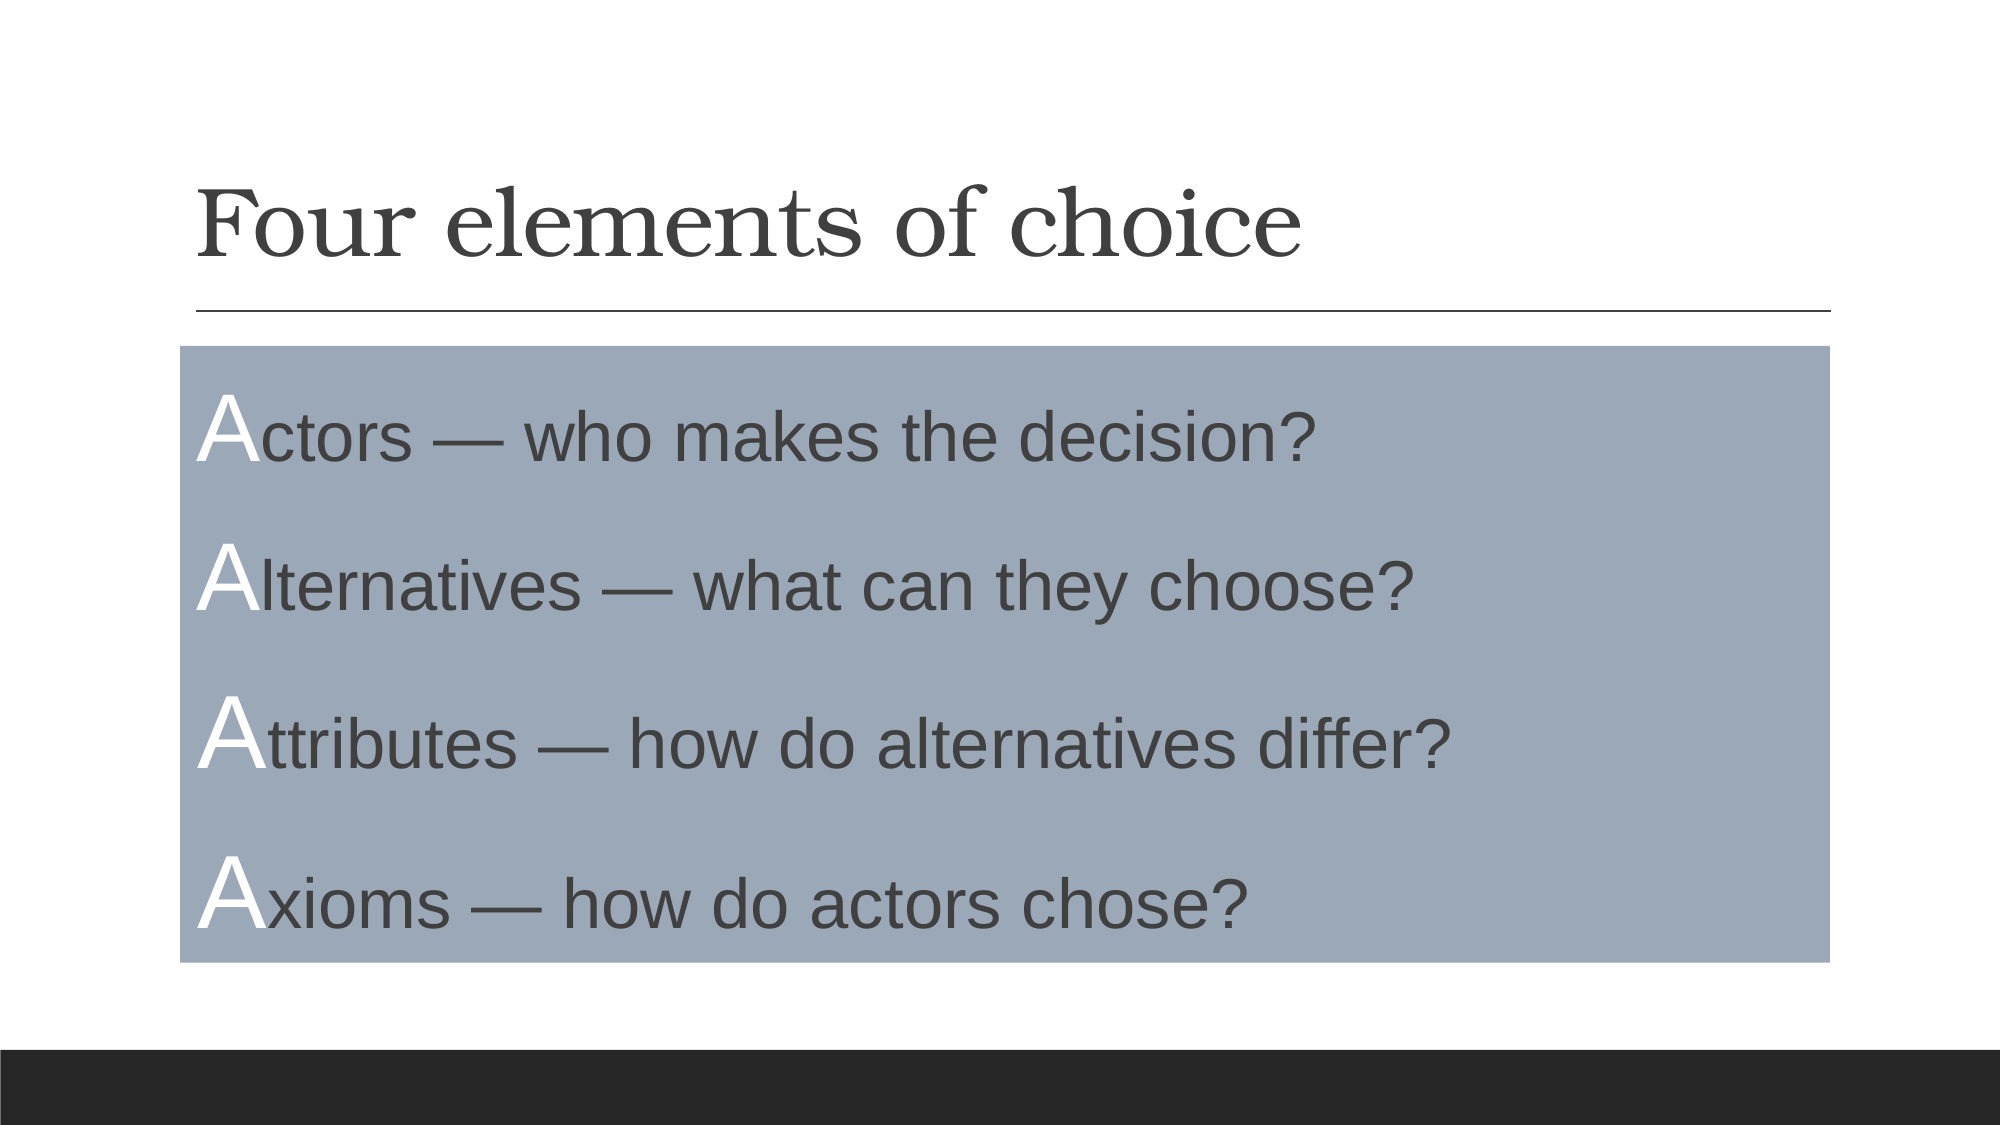

# Four elements of choice
Actors — who makes the decision?
Alternatives — what can they choose?
Attributes — how do alternatives differ?
Axioms — how do actors chose?